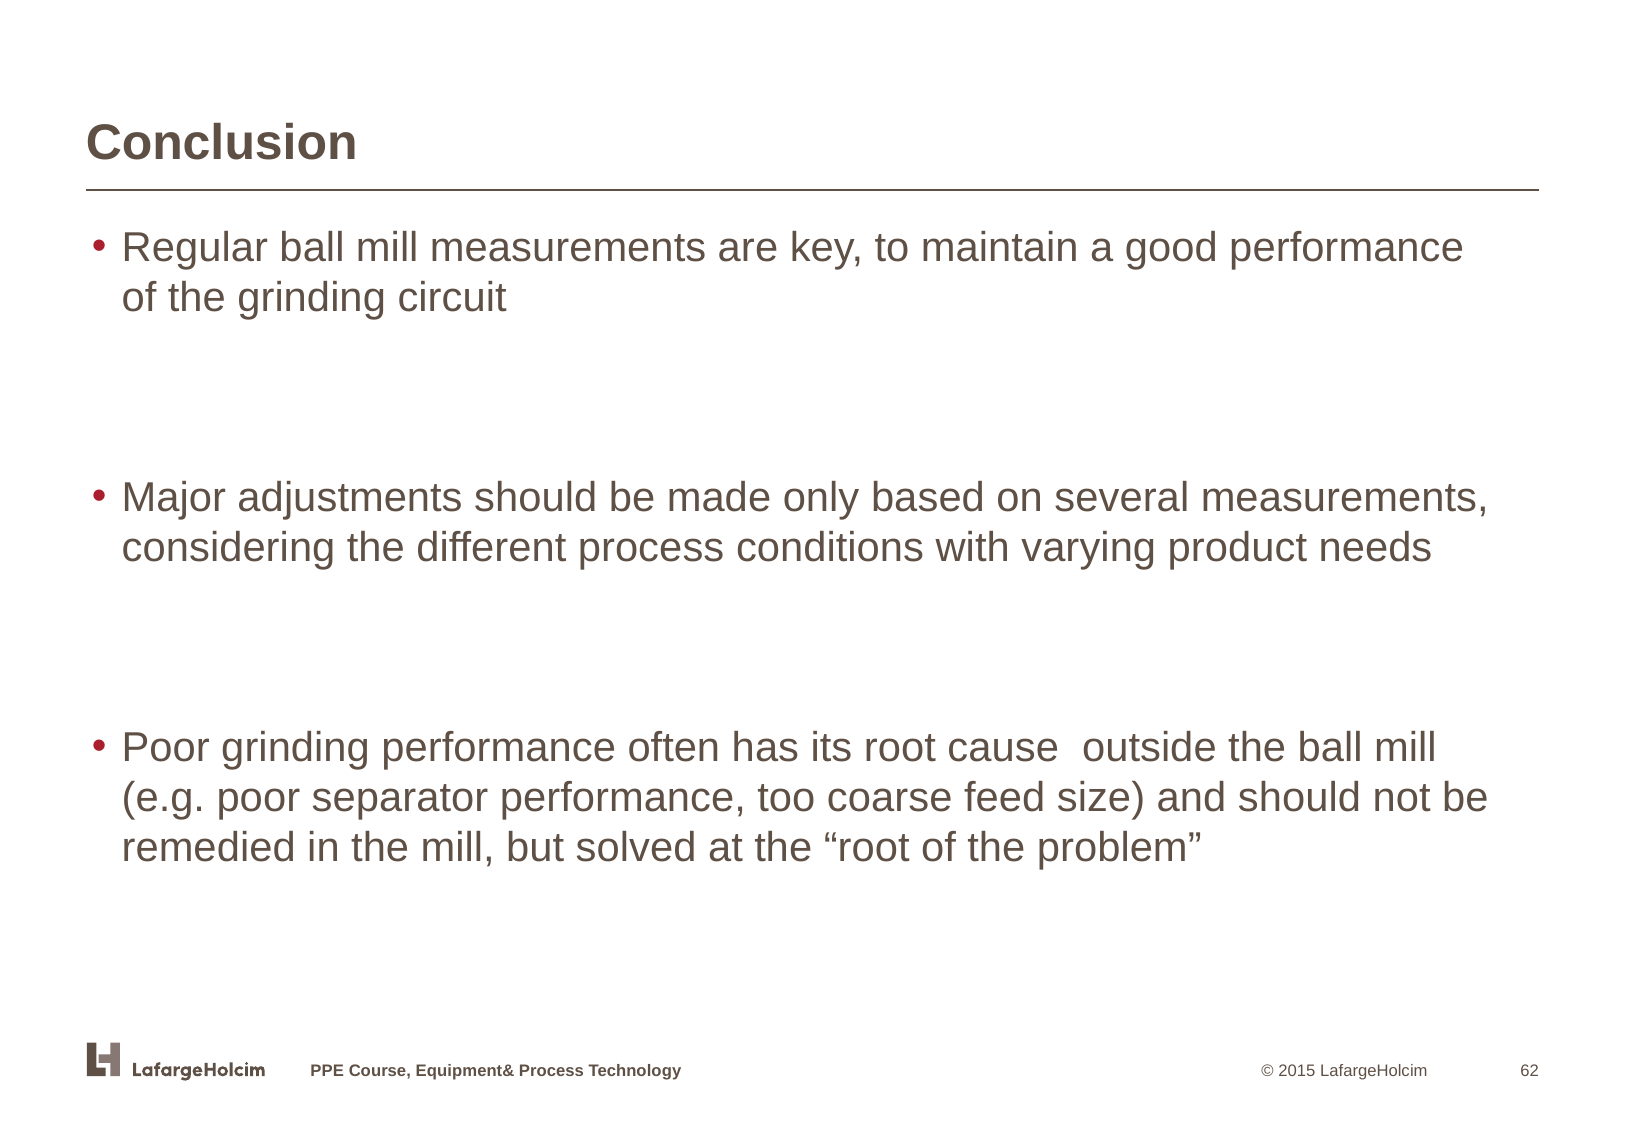

# Conclusion
Regular ball mill measurements are key, to maintain a good performance of the grinding circuit

Major adjustments should be made only based on several measurements, considering the different process conditions with varying product needs

Poor grinding performance often has its root cause  outside the ball mill (e.g. poor separator performance, too coarse feed size) and should not be remedied in the mill, but solved at the “root of the problem”
PPE Course, Equipment& Process Technology
62